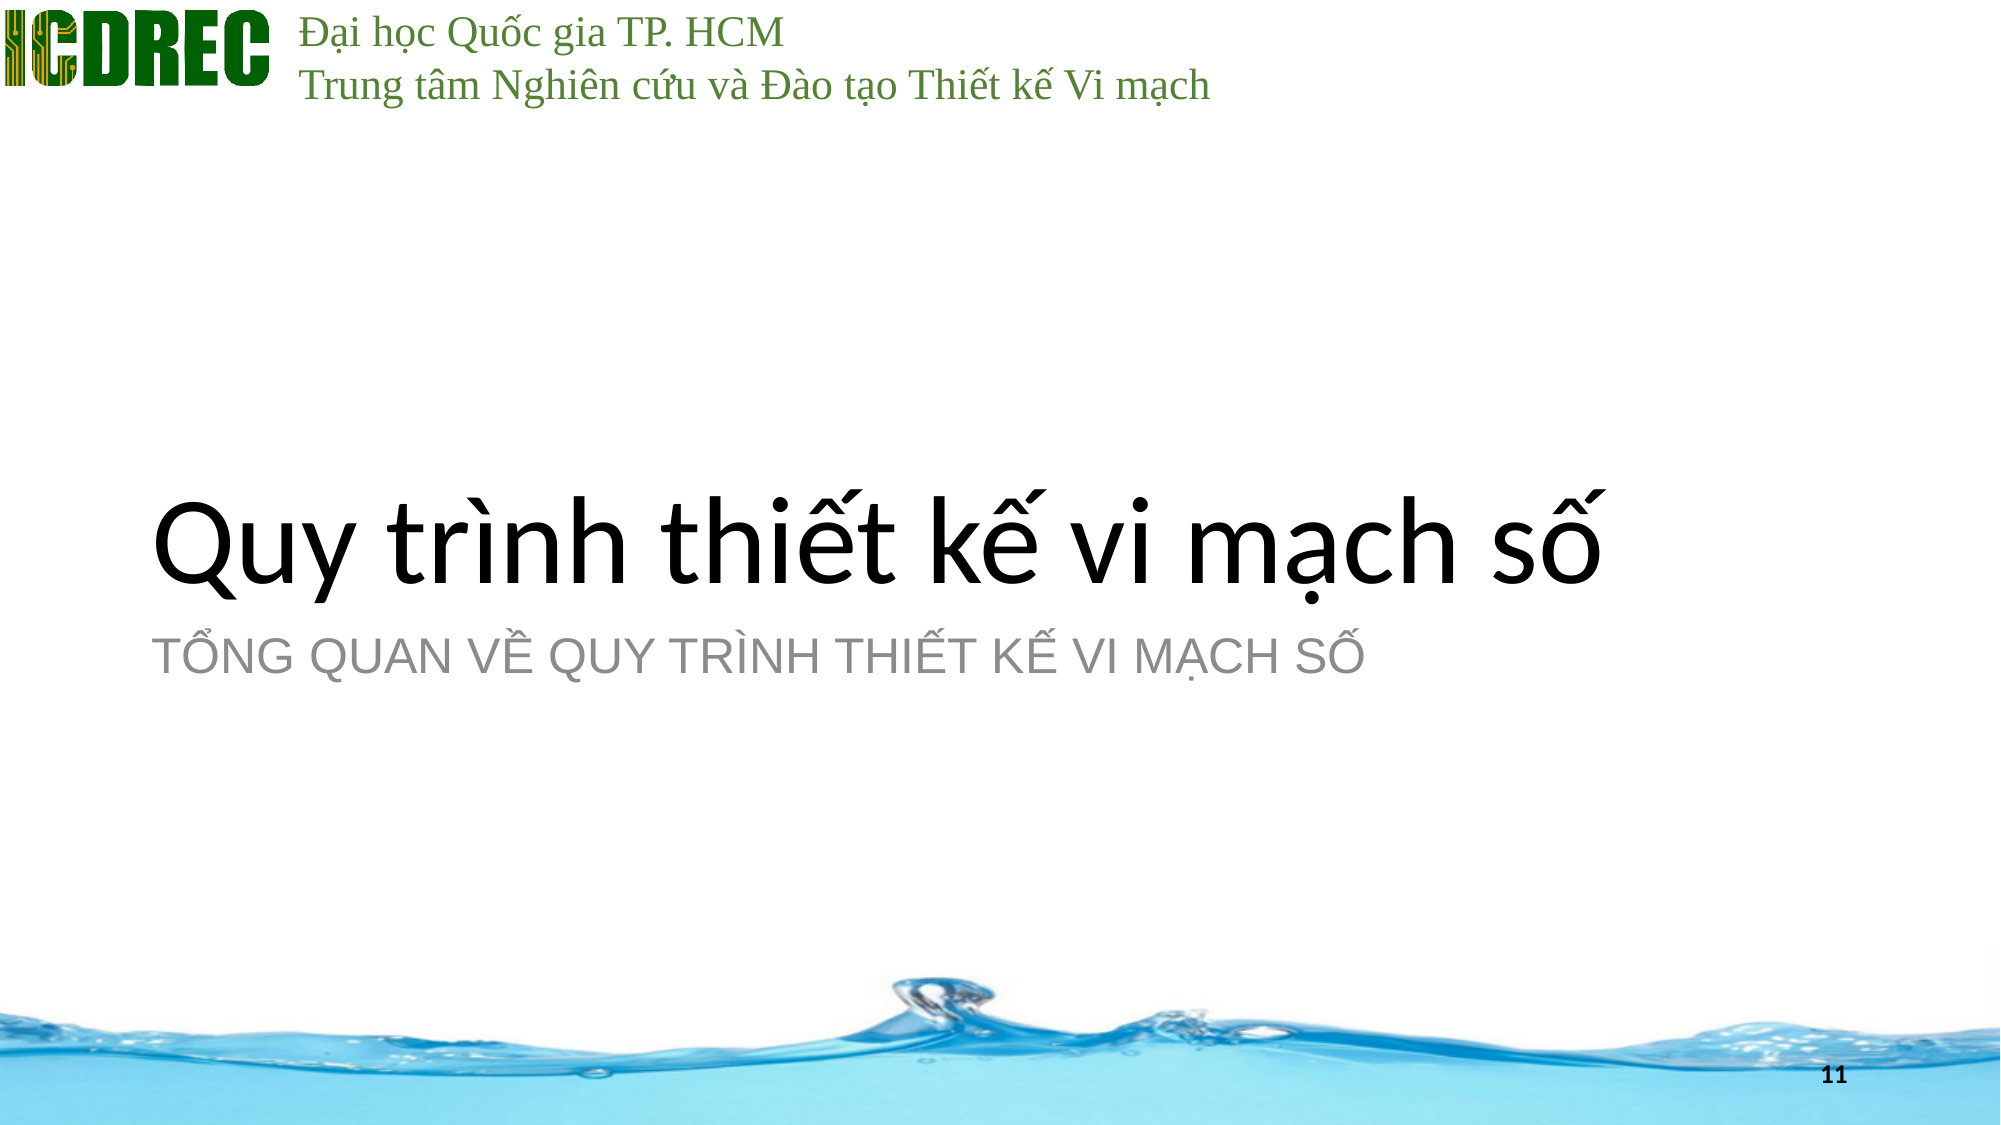

# Quy trình thiết kế vi mạch số
TỔNG QUAN VỀ QUY TRÌNH THIẾT KẾ VI MẠCH SỐ
11